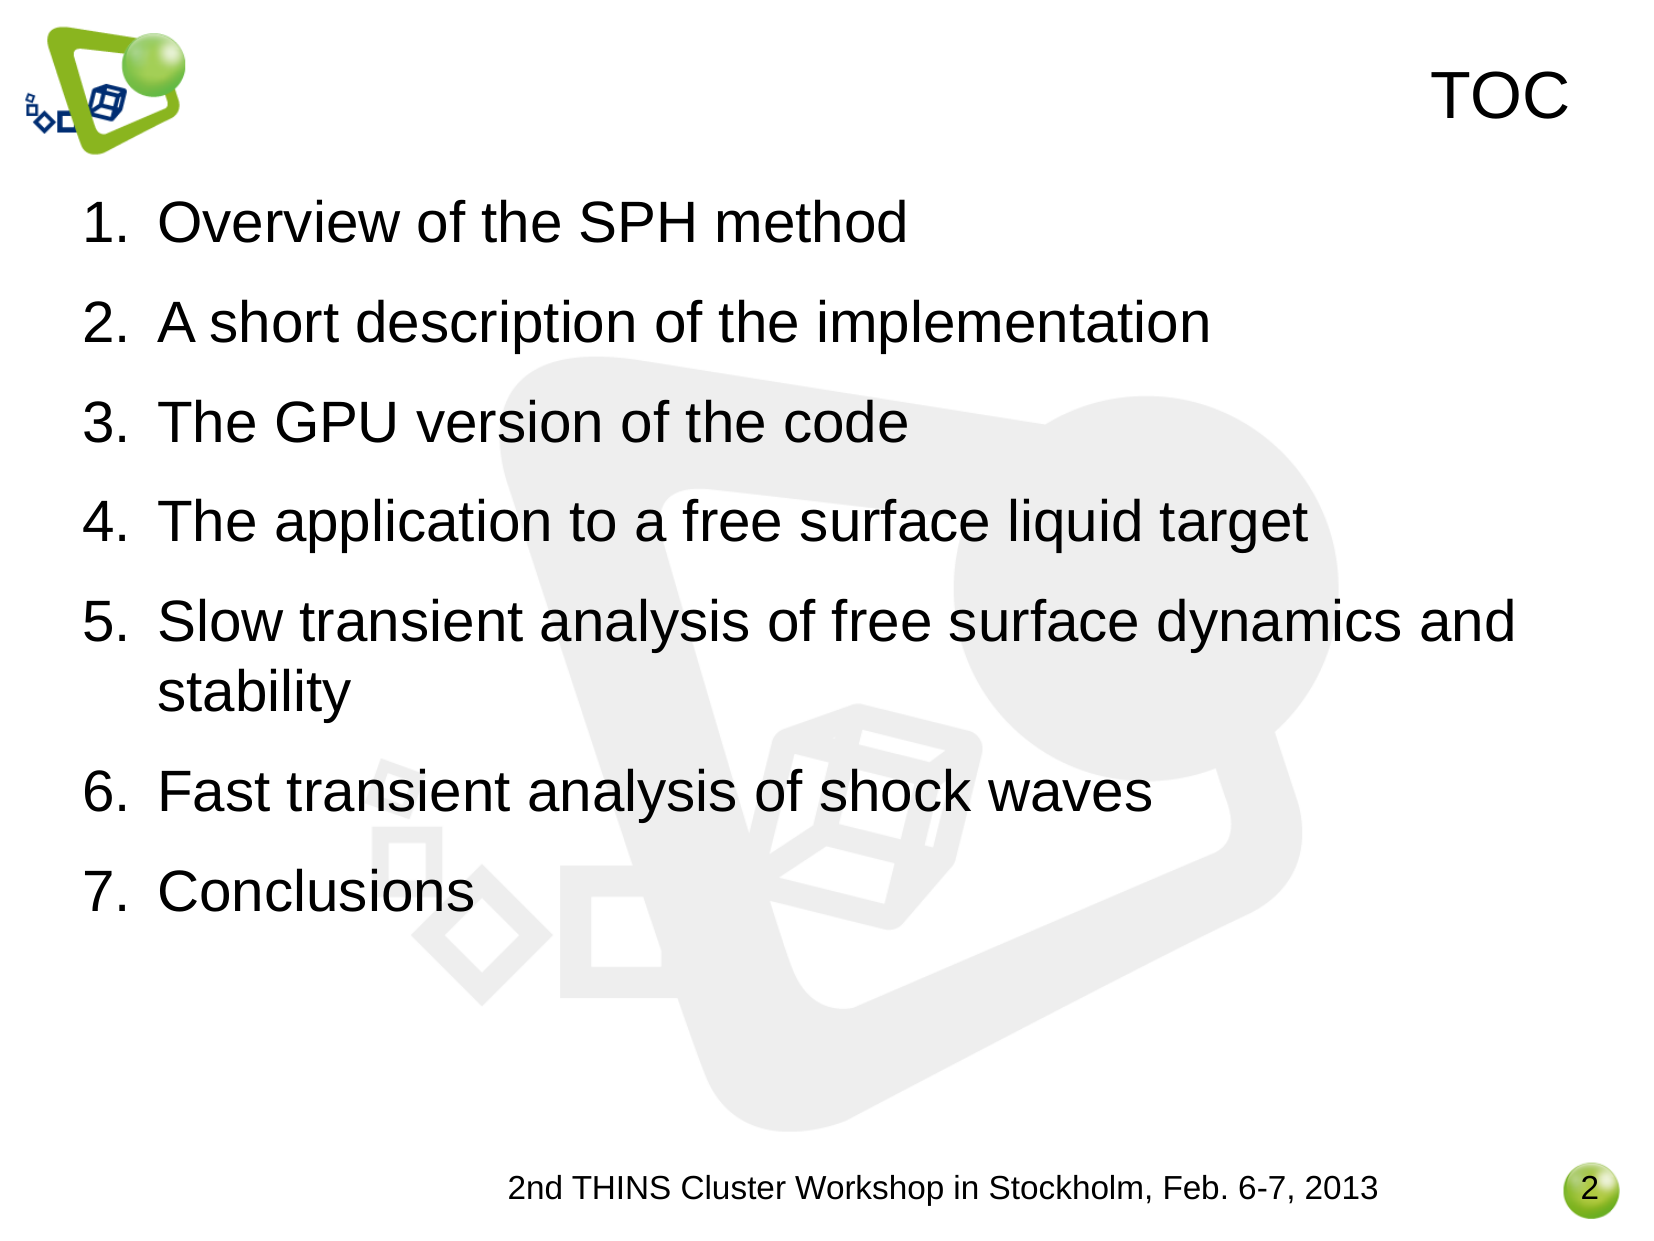

# TOC
Overview of the SPH method
A short description of the implementation
The GPU version of the code
The application to a free surface liquid target
Slow transient analysis of free surface dynamics and stability
Fast transient analysis of shock waves
Conclusions
2nd THINS Cluster Workshop in Stockholm, Feb. 6-7, 2013
2